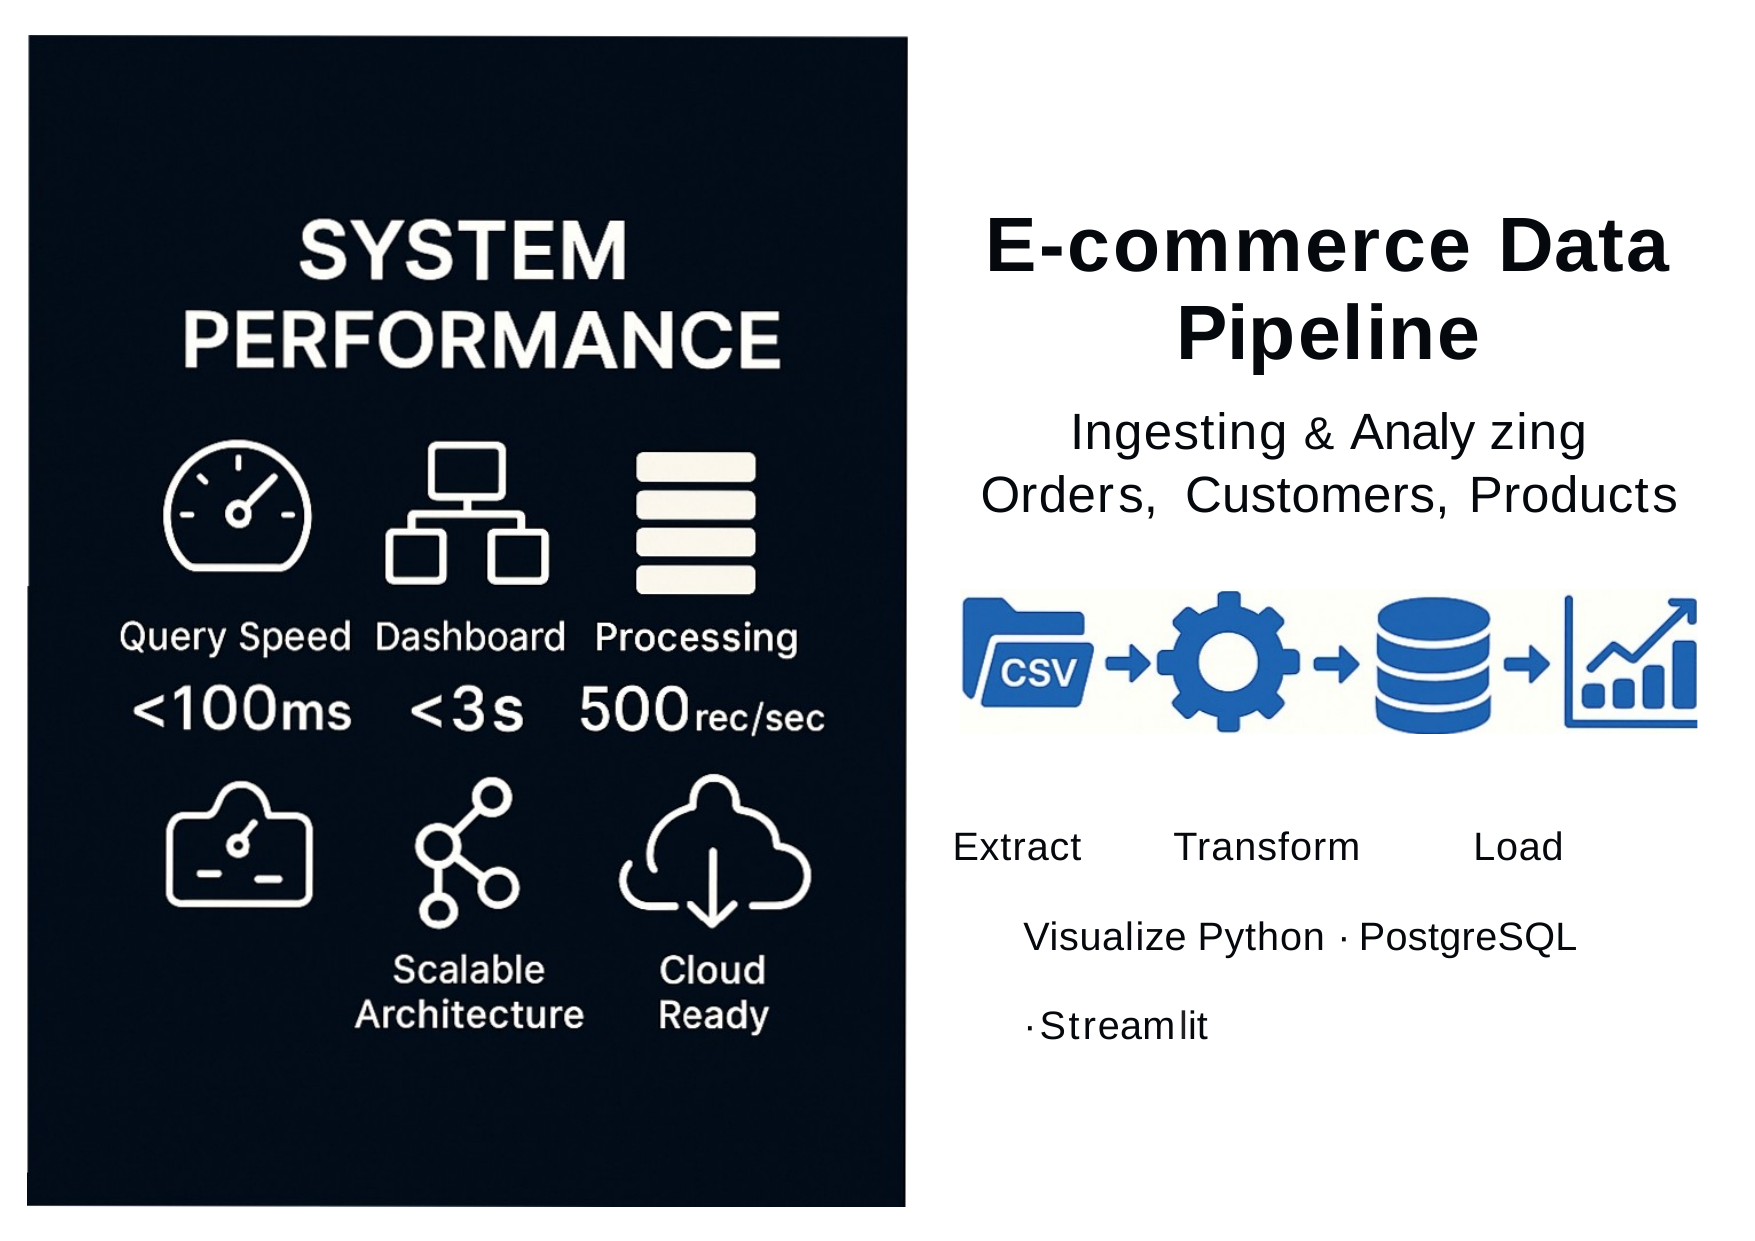

E-commerce Data Pipeline
Ingesting & Analy zing Orders, Customers, Products

Extract	Transform	Load	Visualize Python ·PostgreSQL ·Streamlit